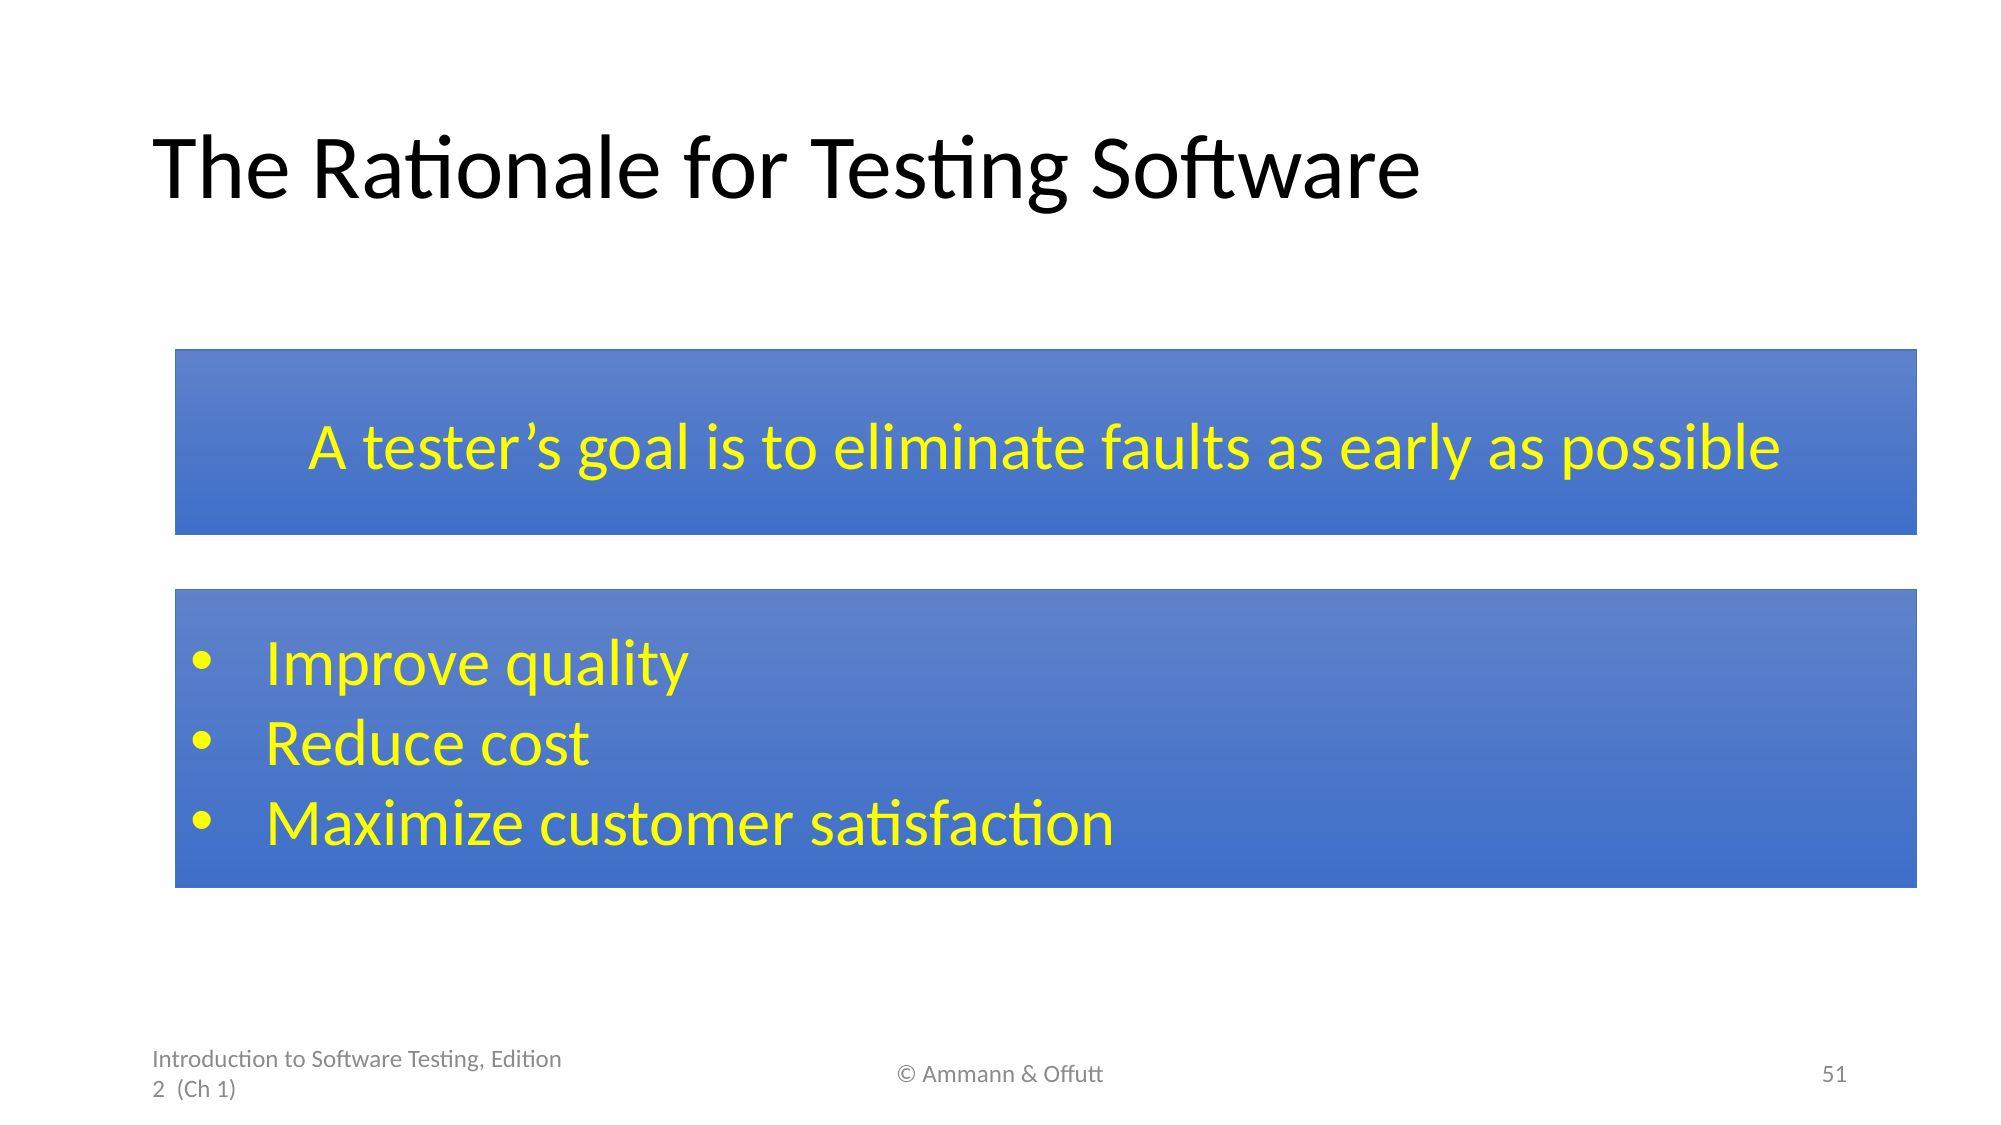

# The Rationale for Testing Software
A tester’s goal is to eliminate faults as early as possible
Improve quality
Reduce cost
Maximize customer satisfaction
Introduction to Software Testing, Edition 2  (Ch 1)
© Ammann & Offutt
51